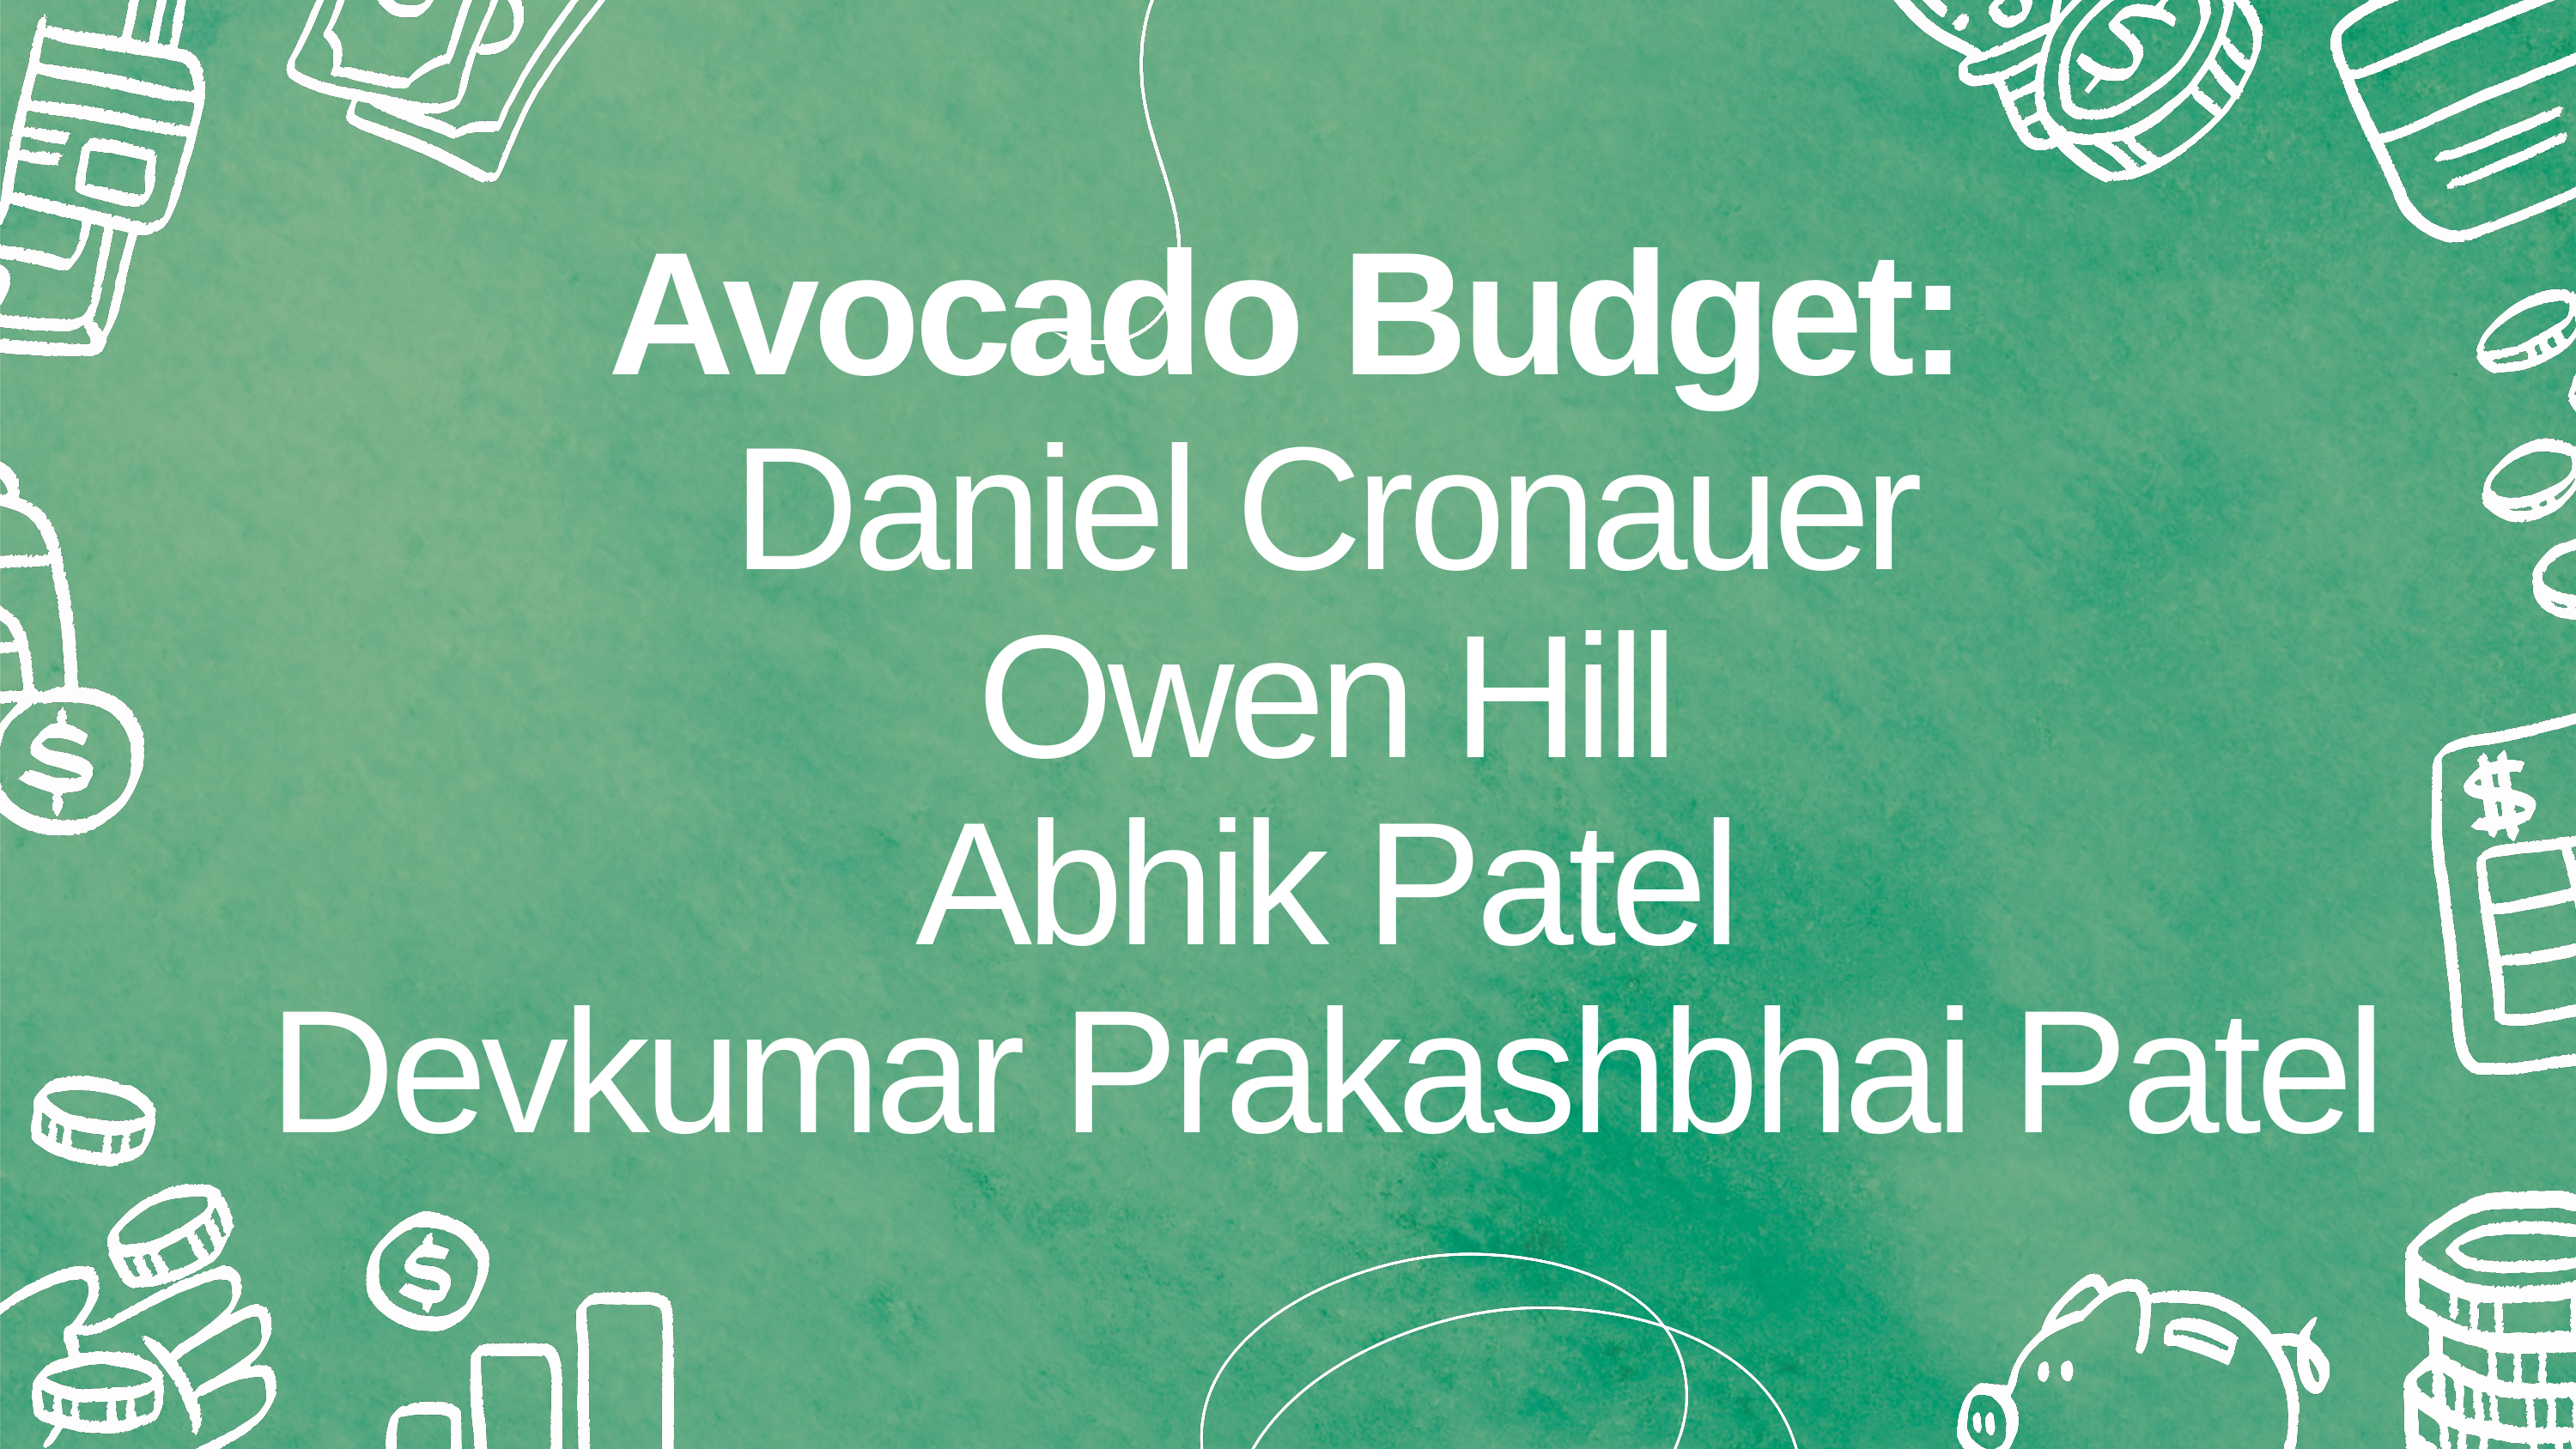

Avocado Budget:

Daniel Cronauer
Owen Hill
Abhik Patel
Devkumar Prakashbhai Patel